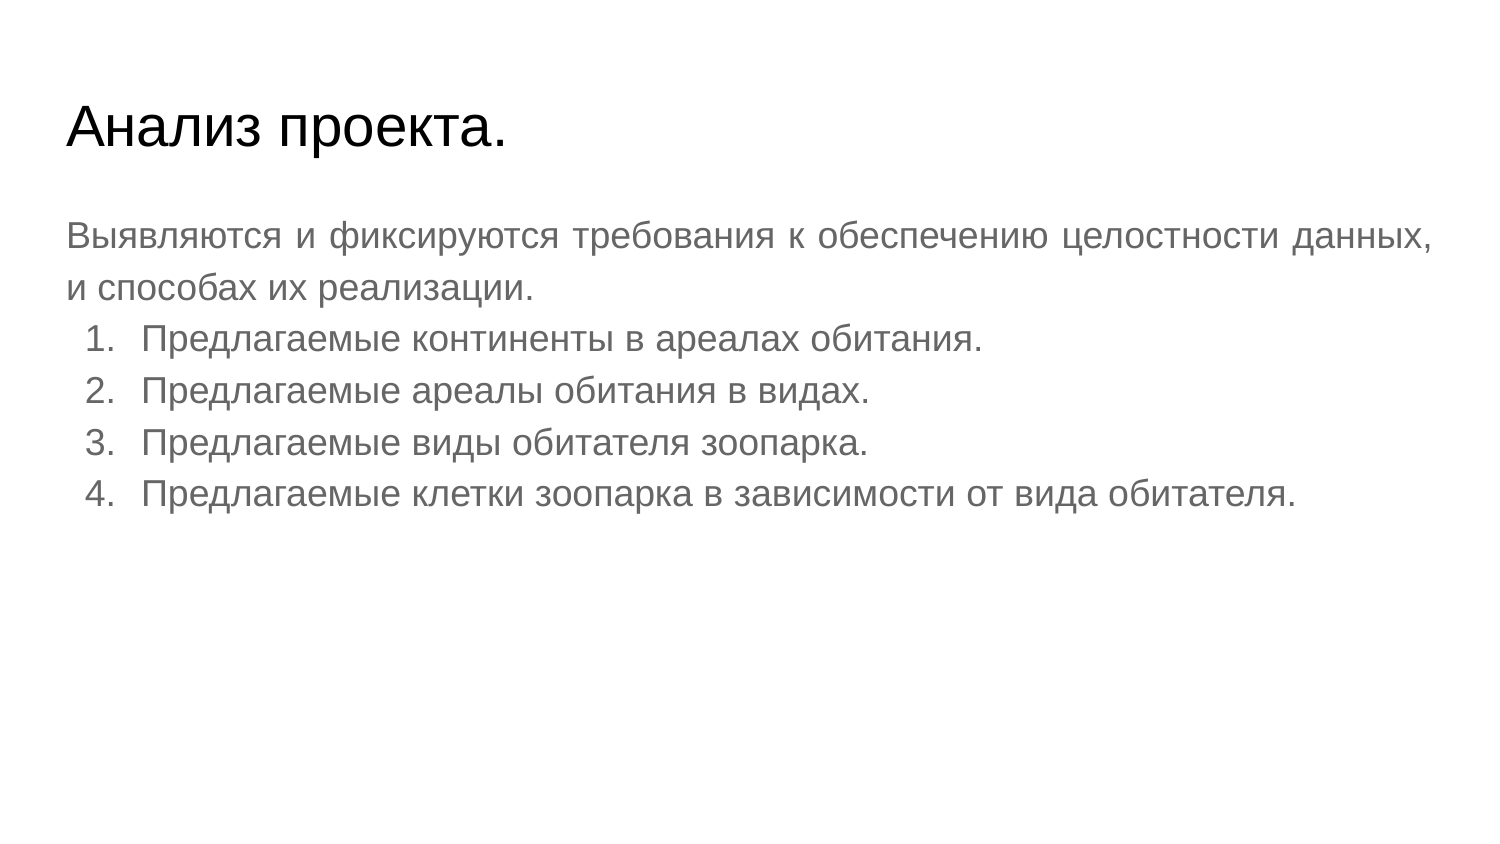

# Анализ проекта.
Выявляются и фиксируются требования к обеспечению целостности данных, и способах их реализации.
Предлагаемые континенты в ареалах обитания.
Предлагаемые ареалы обитания в видах.
Предлагаемые виды обитателя зоопарка.
Предлагаемые клетки зоопарка в зависимости от вида обитателя.